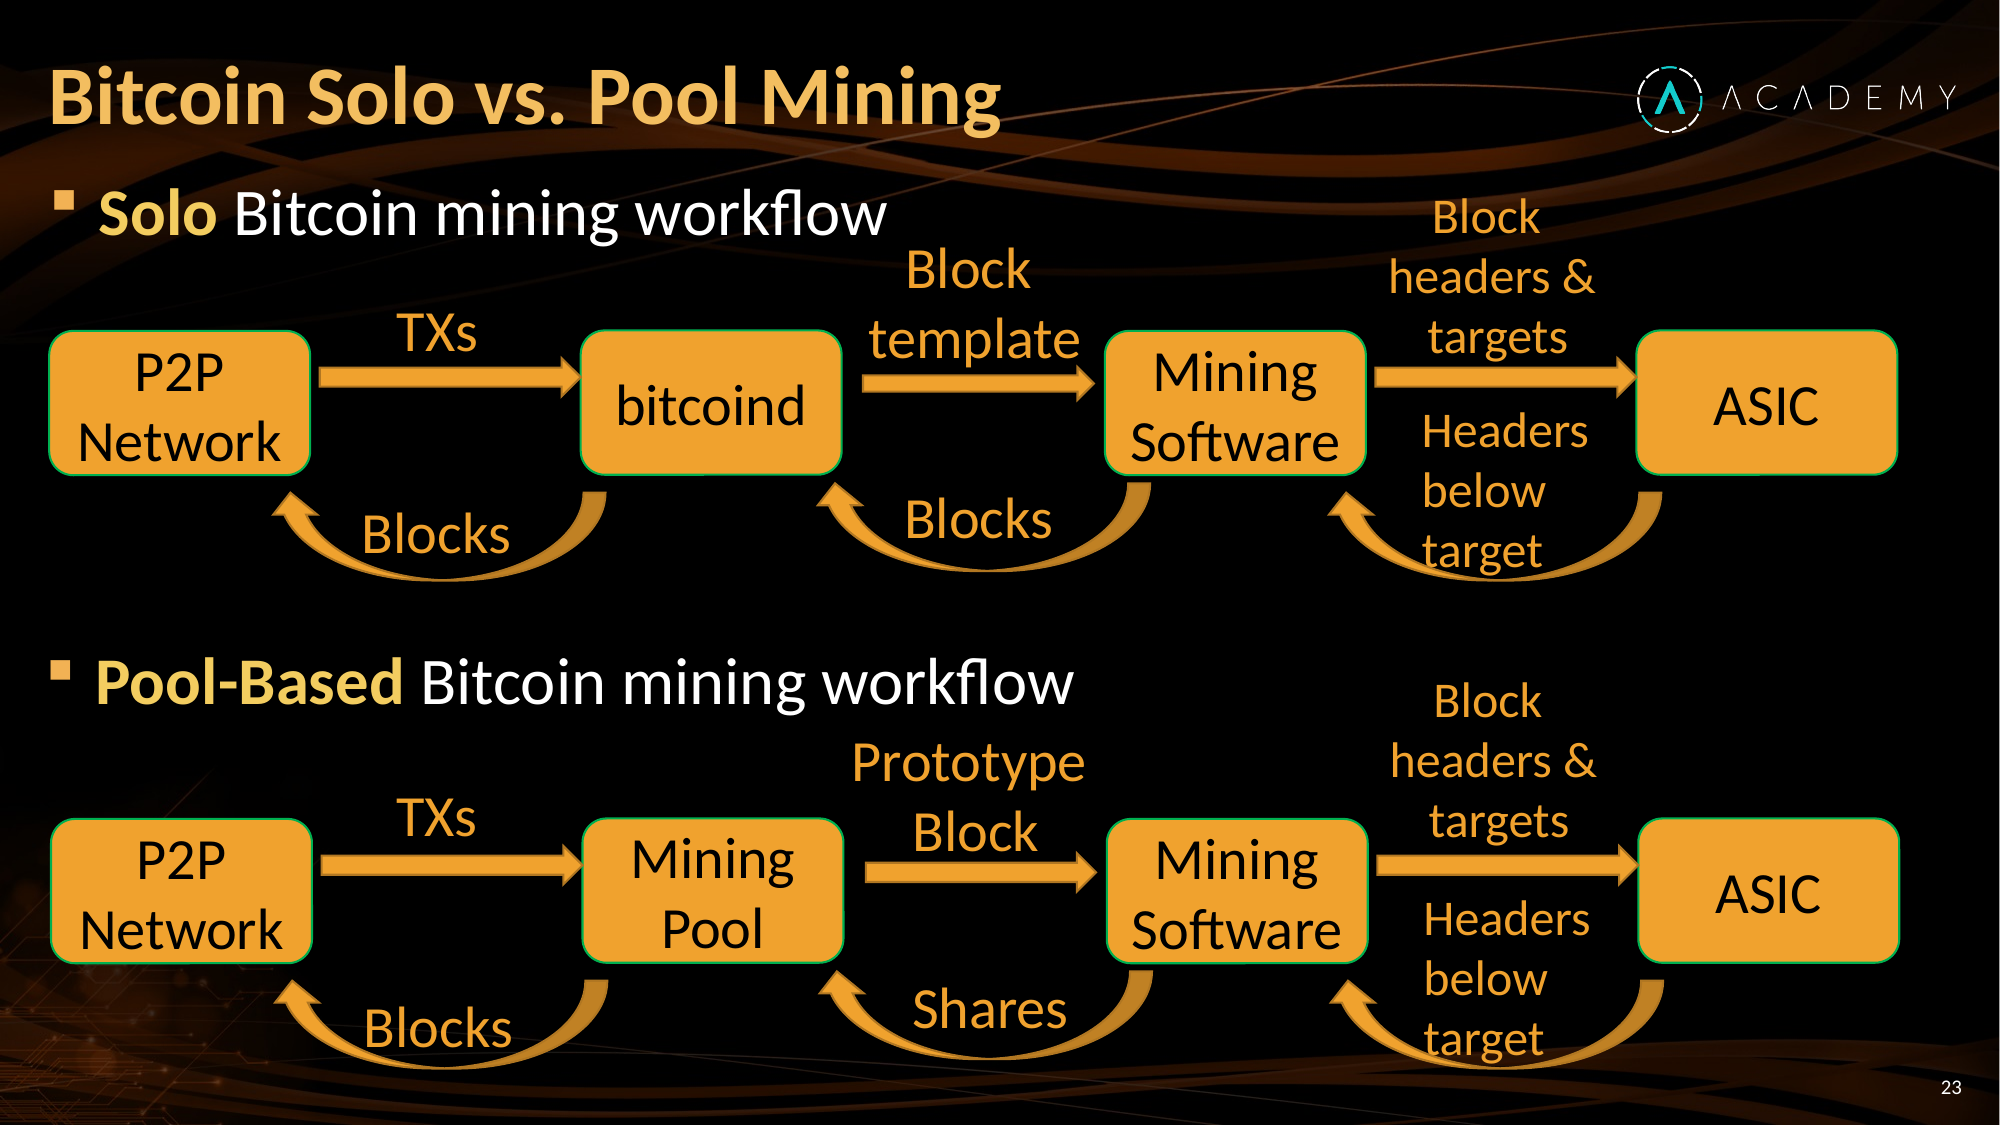

# Bitcoin Solo vs. Pool Mining
Solo Bitcoin mining workflow
Block
headers &
 targets
Block
template
TXs
bitcoind
ASIC
P2P Network
Mining Software

Headers
below
target
Blocks

Blocks

Pool-Based Bitcoin mining workflow
Block
headers &
 targets
Prototype
Block
TXs
Mining Pool
ASIC
P2P Network
Mining Software

Headers
below
target
Shares

Blocks
23